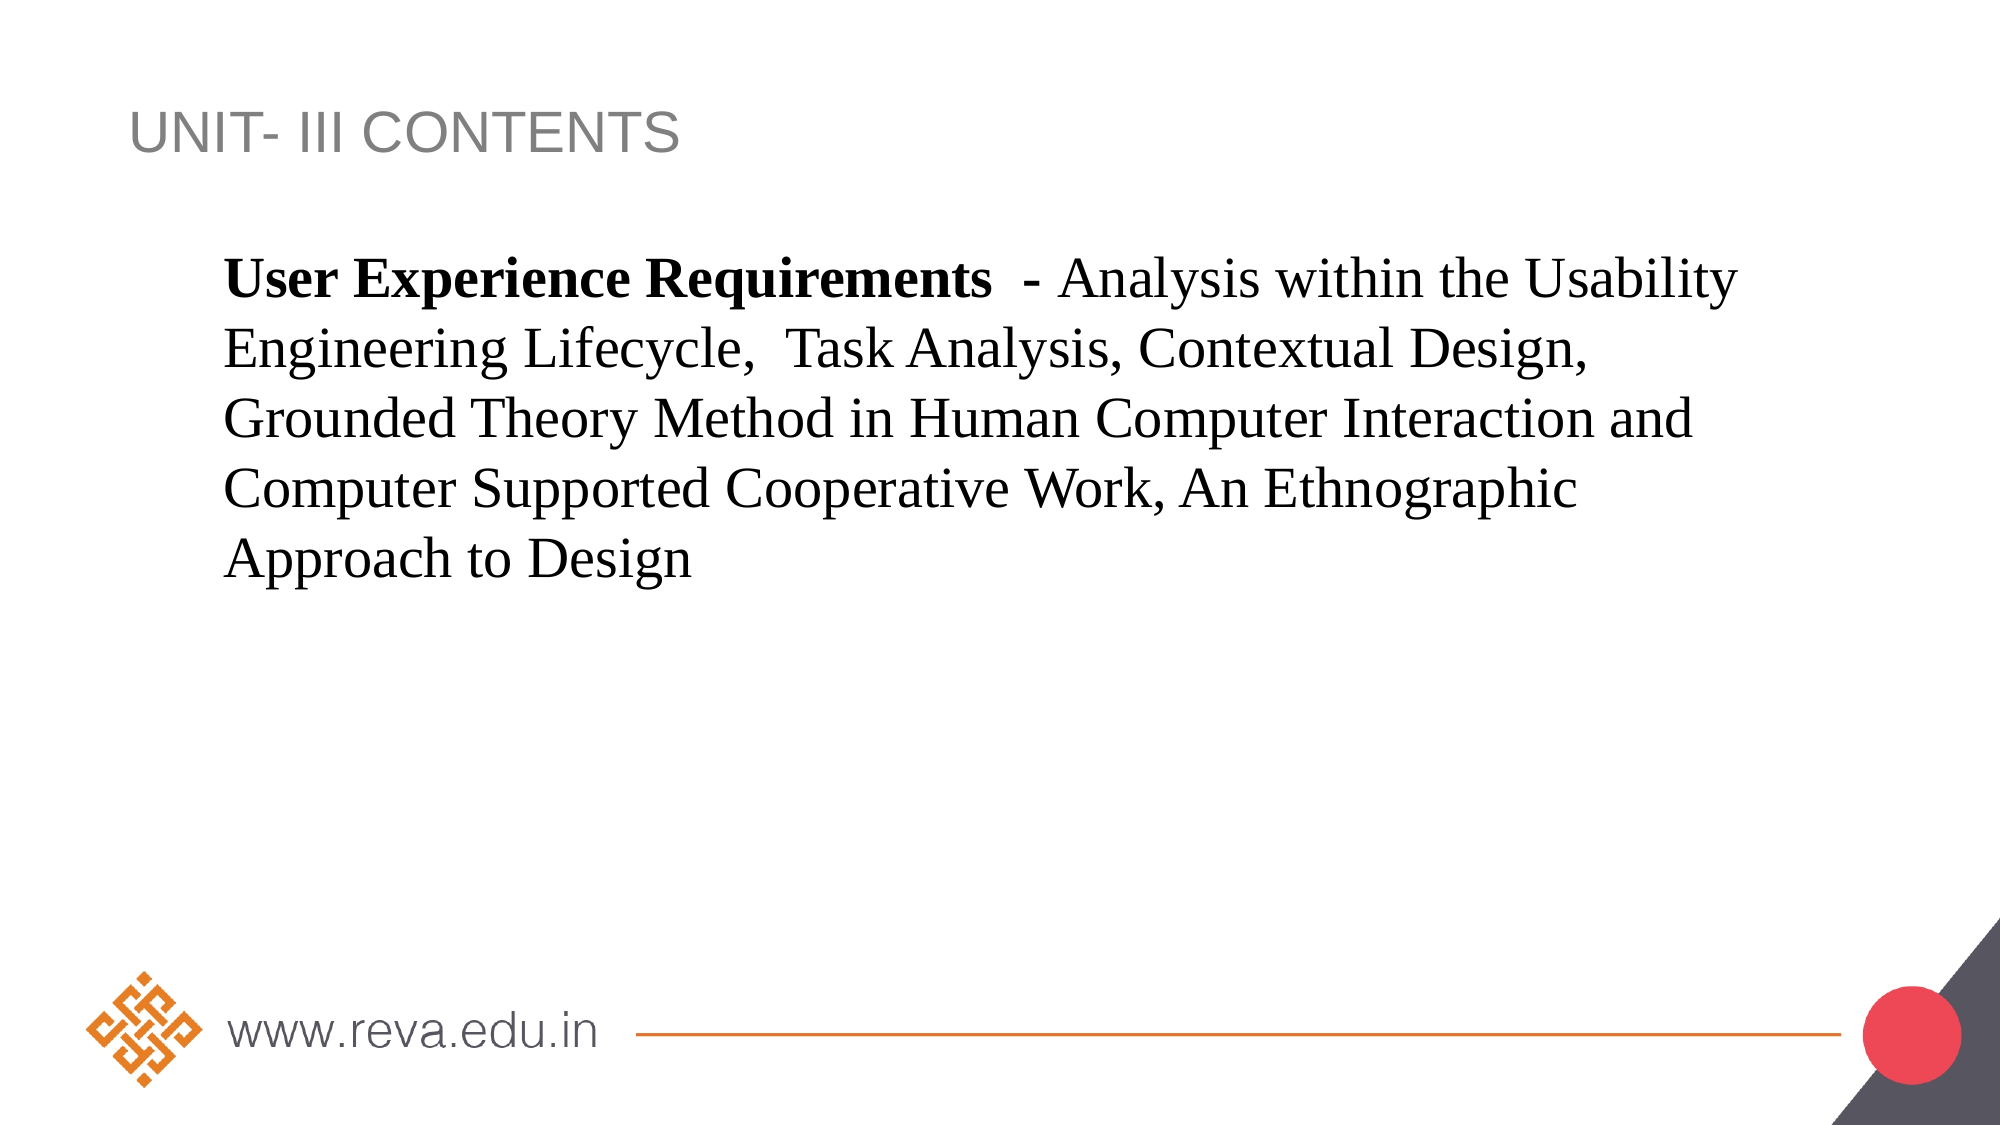

# Unit- iiI contents
User Experience Requirements  - Analysis within the Usability Engineering Lifecycle,  Task Analysis, Contextual Design, Grounded Theory Method in Human Computer Interaction and Computer Supported Cooperative Work, An Ethnographic Approach to Design